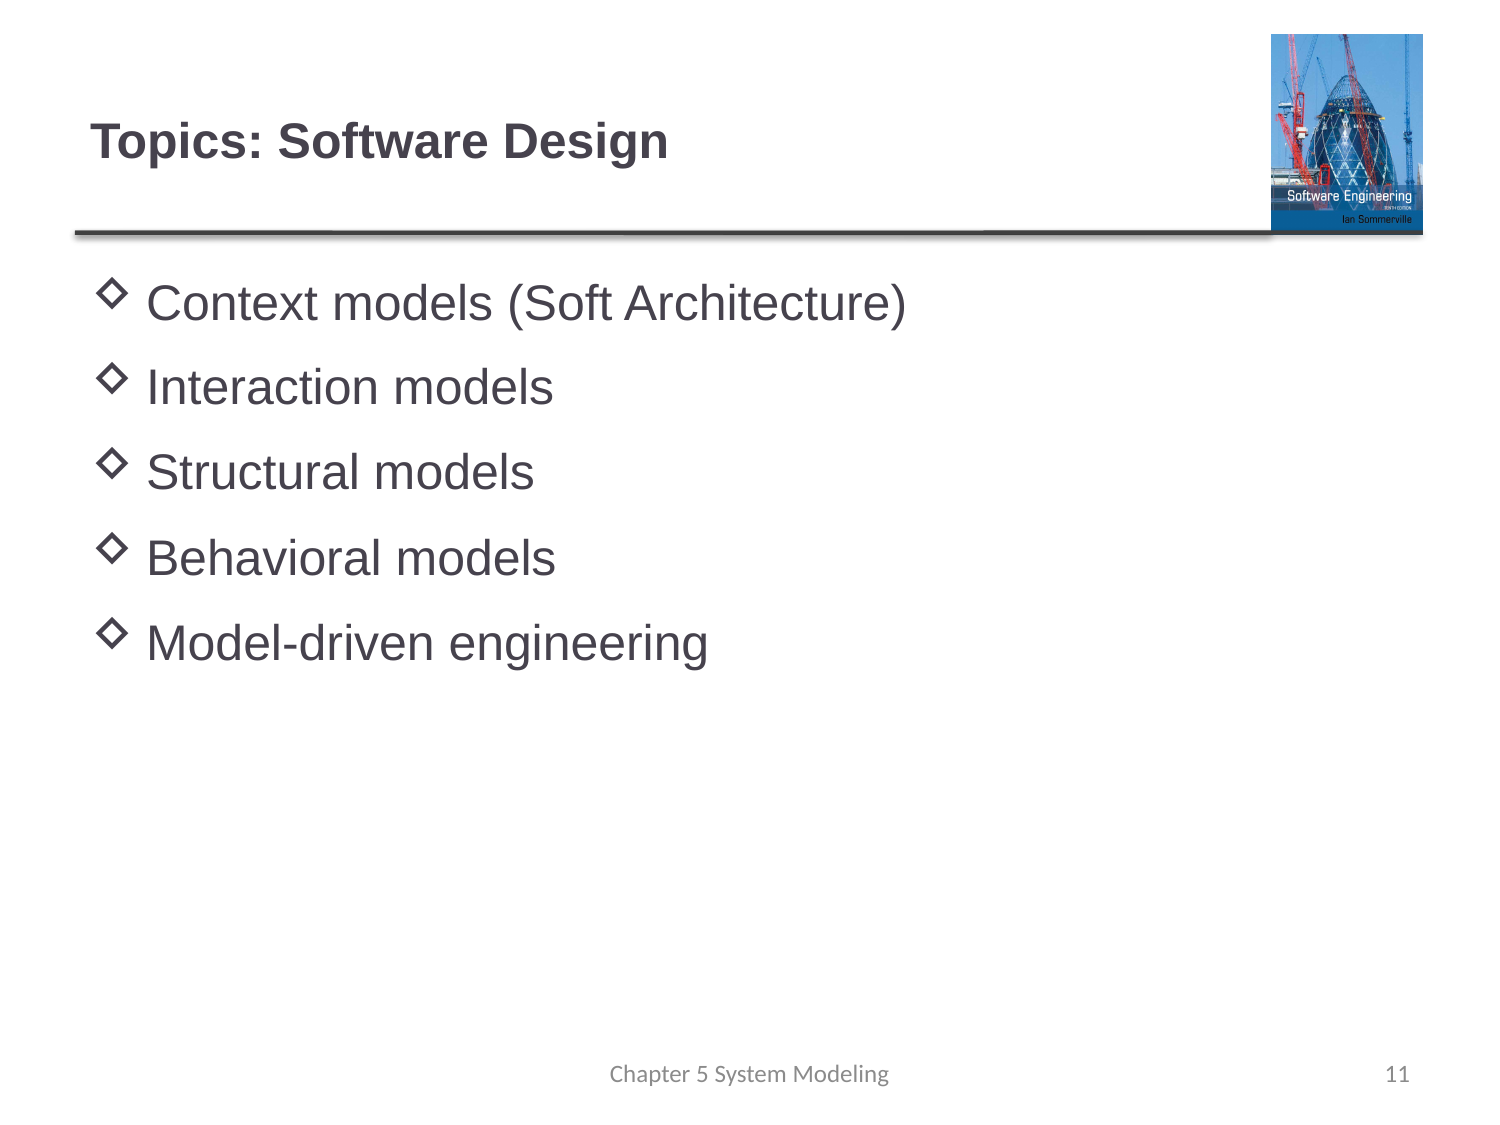

# Topics: Software Design
Context models (Soft Architecture)
Interaction models
Structural models
Behavioral models
Model-driven engineering
Chapter 5 System Modeling
11